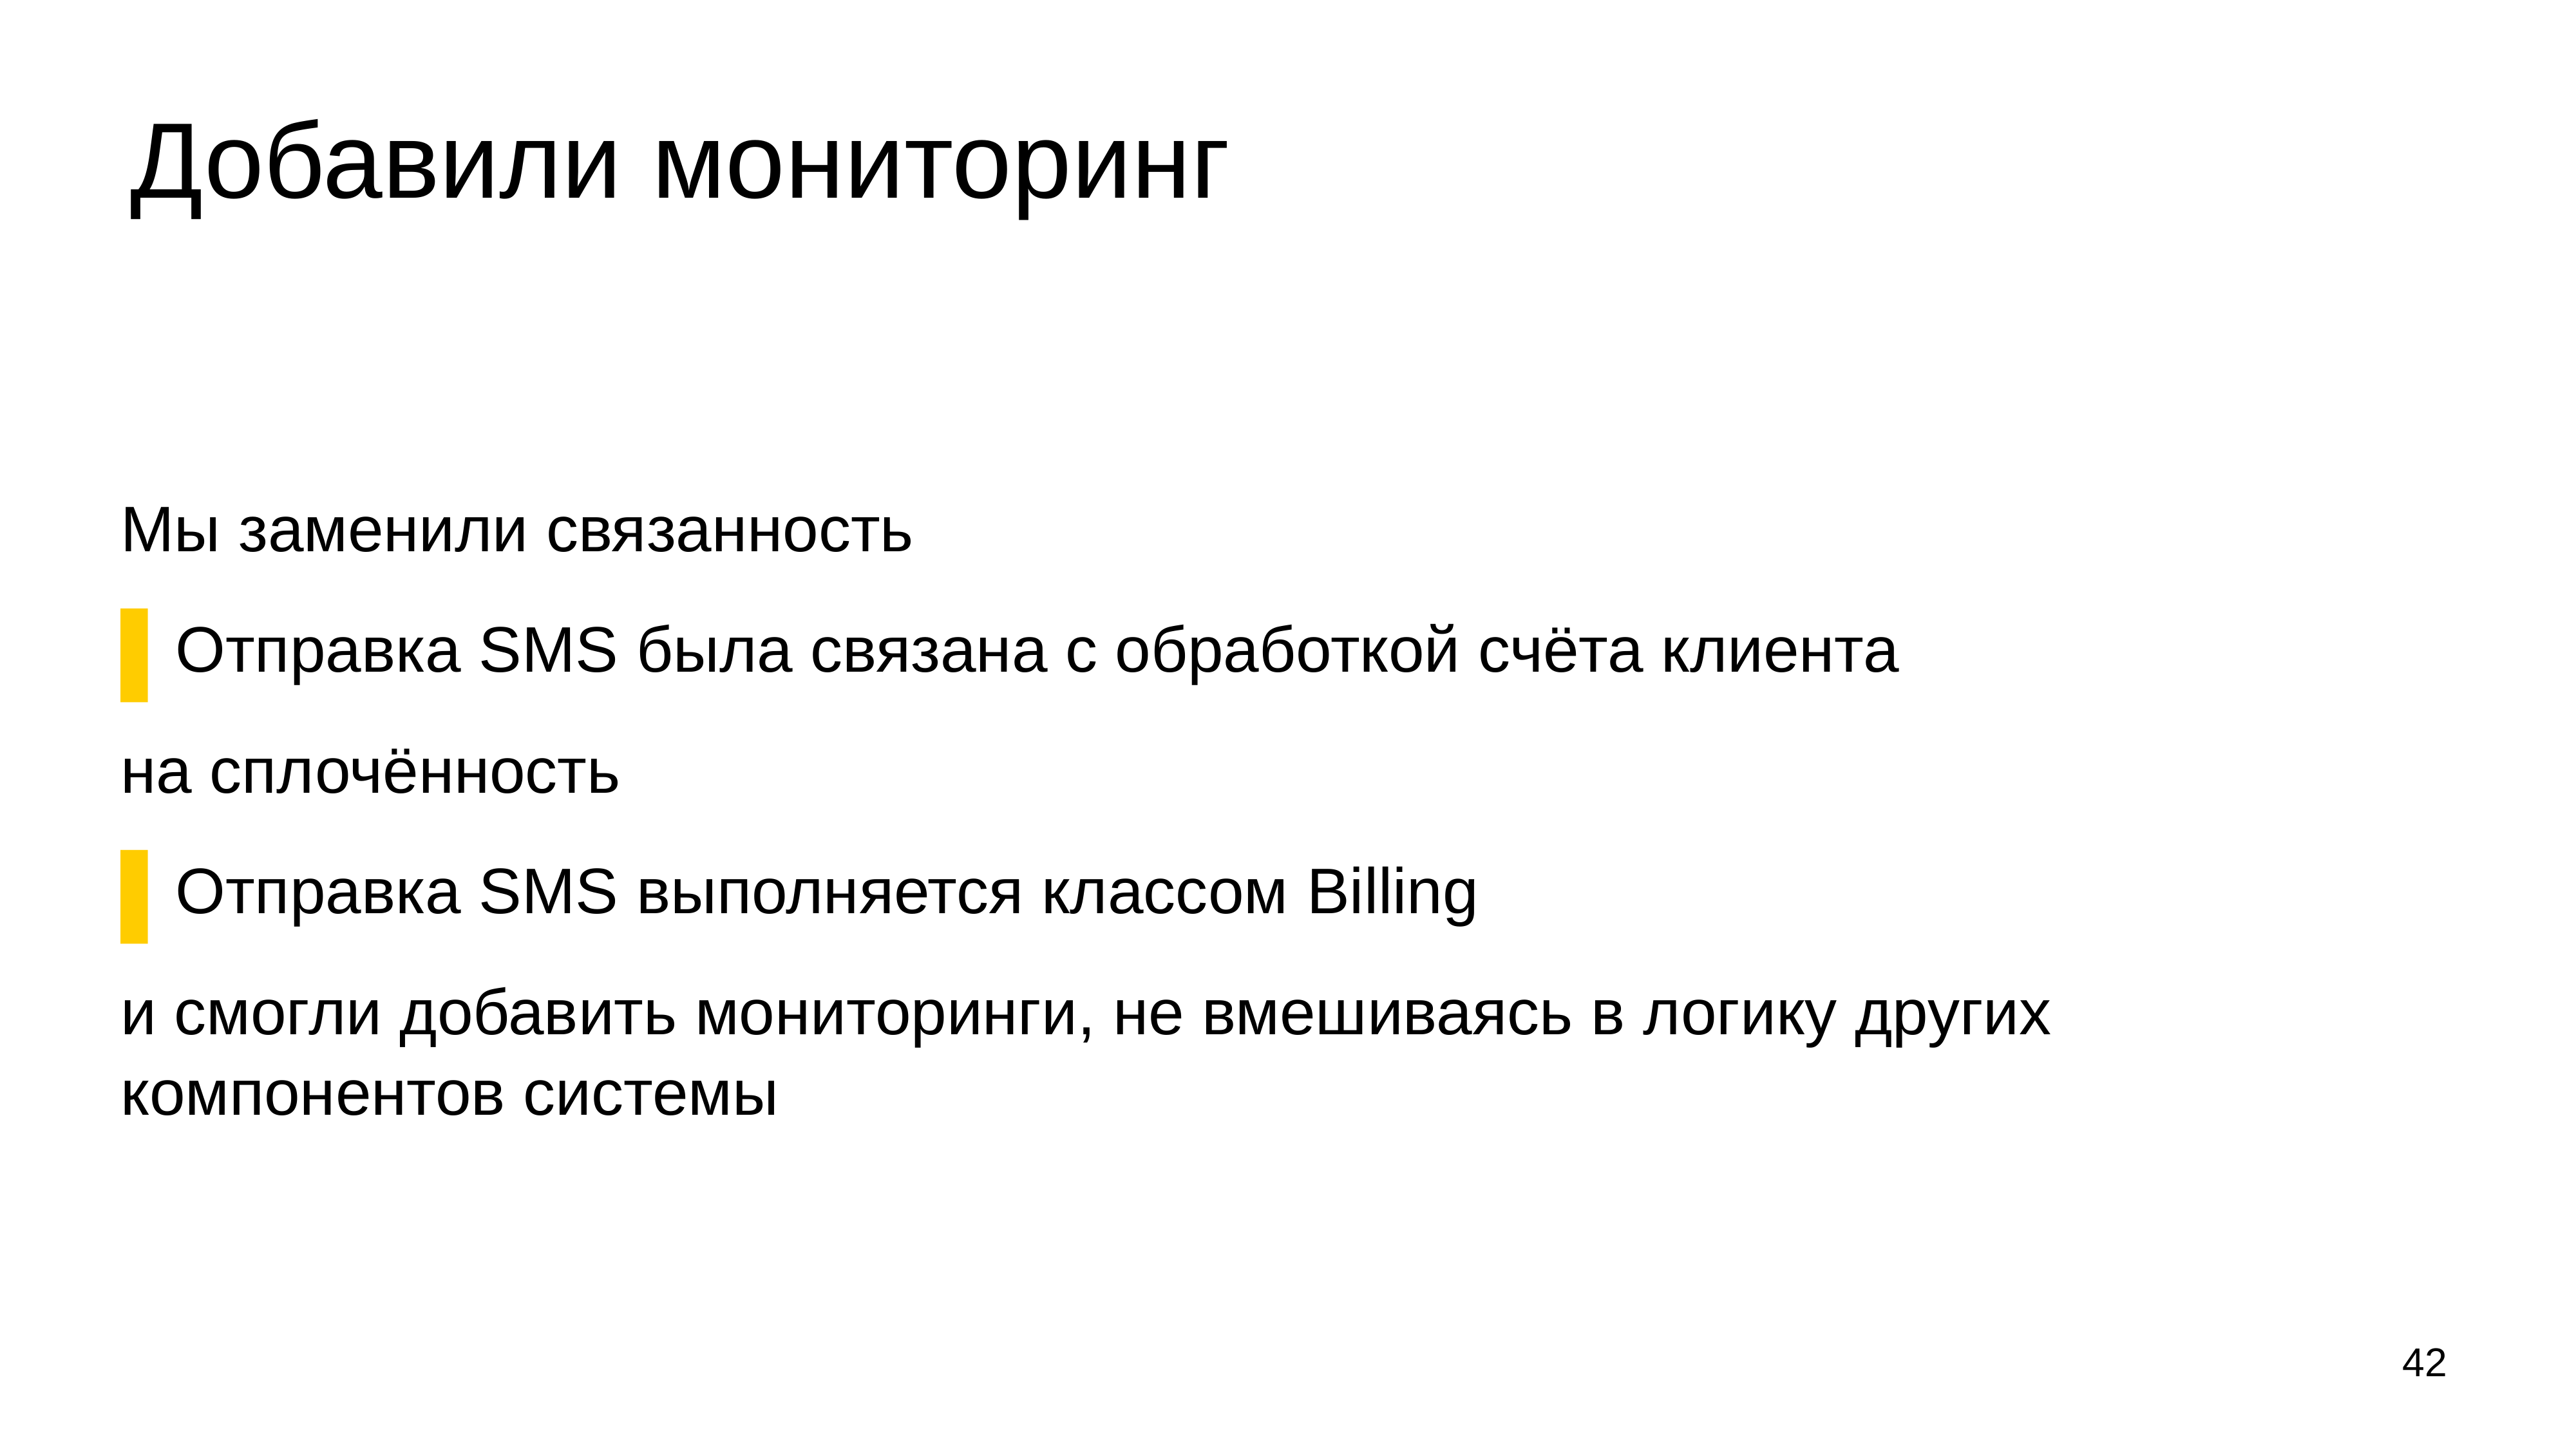

# Добавили мониторинг
Мы заменили связанность
Отправка SMS была связана с обработкой счёта клиента
на сплочённость
Отправка SMS выполняется классом Billing
и смогли добавить мониторинги, не вмешиваясь в логику других компонентов системы

42